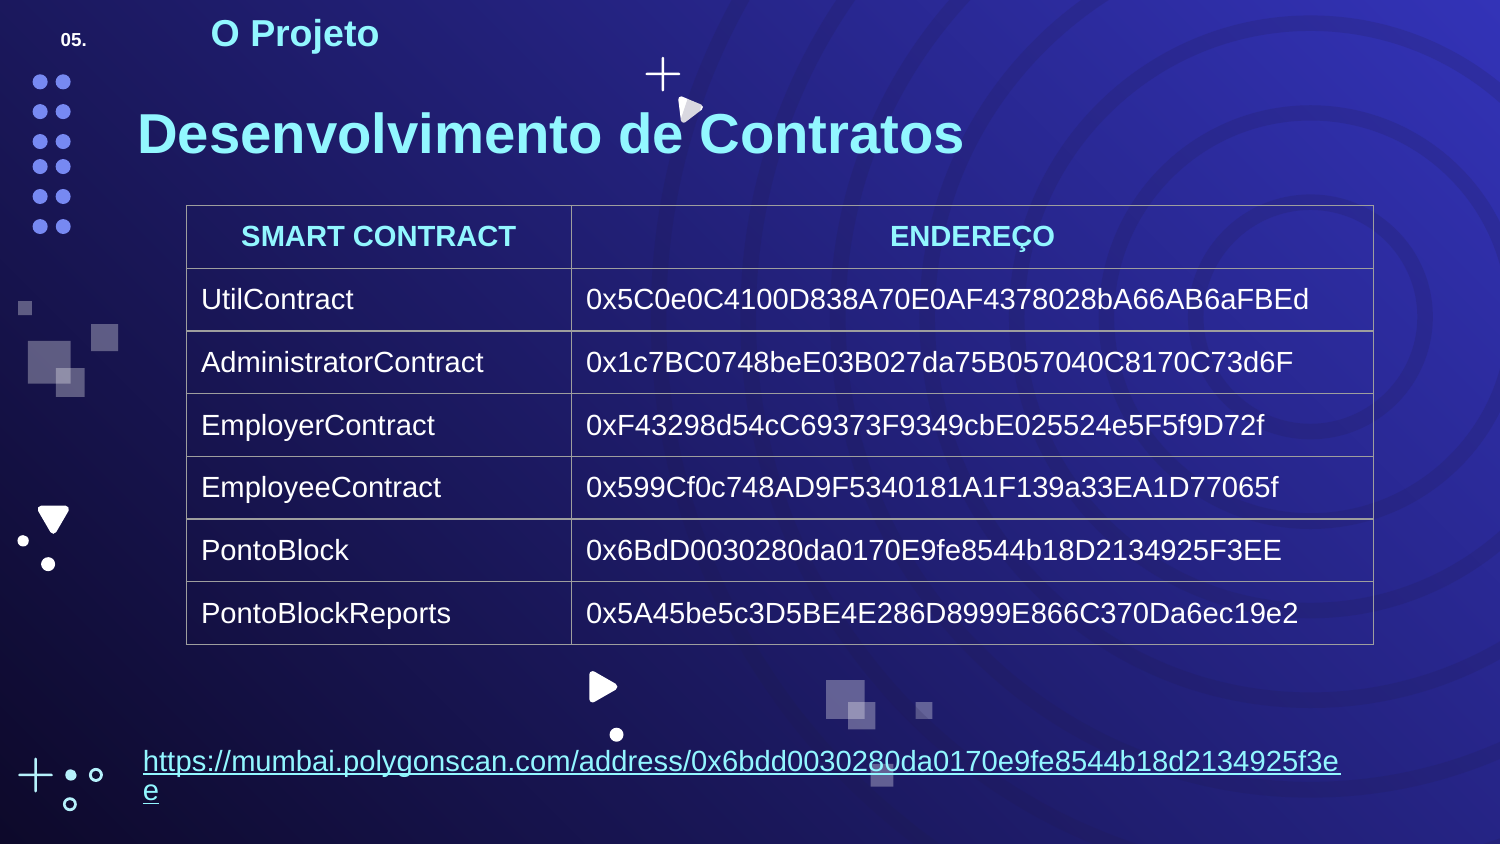

# 05. 	O Projeto
Desenvolvimento de Contratos
| SMART CONTRACT | ENDEREÇO |
| --- | --- |
| UtilContract | 0x5C0e0C4100D838A70E0AF4378028bA66AB6aFBEd |
| AdministratorContract | 0x1c7BC0748beE03B027da75B057040C8170C73d6F |
| EmployerContract | 0xF43298d54cC69373F9349cbE025524e5F5f9D72f |
| EmployeeContract | 0x599Cf0c748AD9F5340181A1F139a33EA1D77065f |
| PontoBlock | 0x6BdD0030280da0170E9fe8544b18D2134925F3EE |
| PontoBlockReports | 0x5A45be5c3D5BE4E286D8999E866C370Da6ec19e2 |

https://mumbai.polygonscan.com/address/0x6bdd0030280da0170e9fe8544b18d2134925f3ee